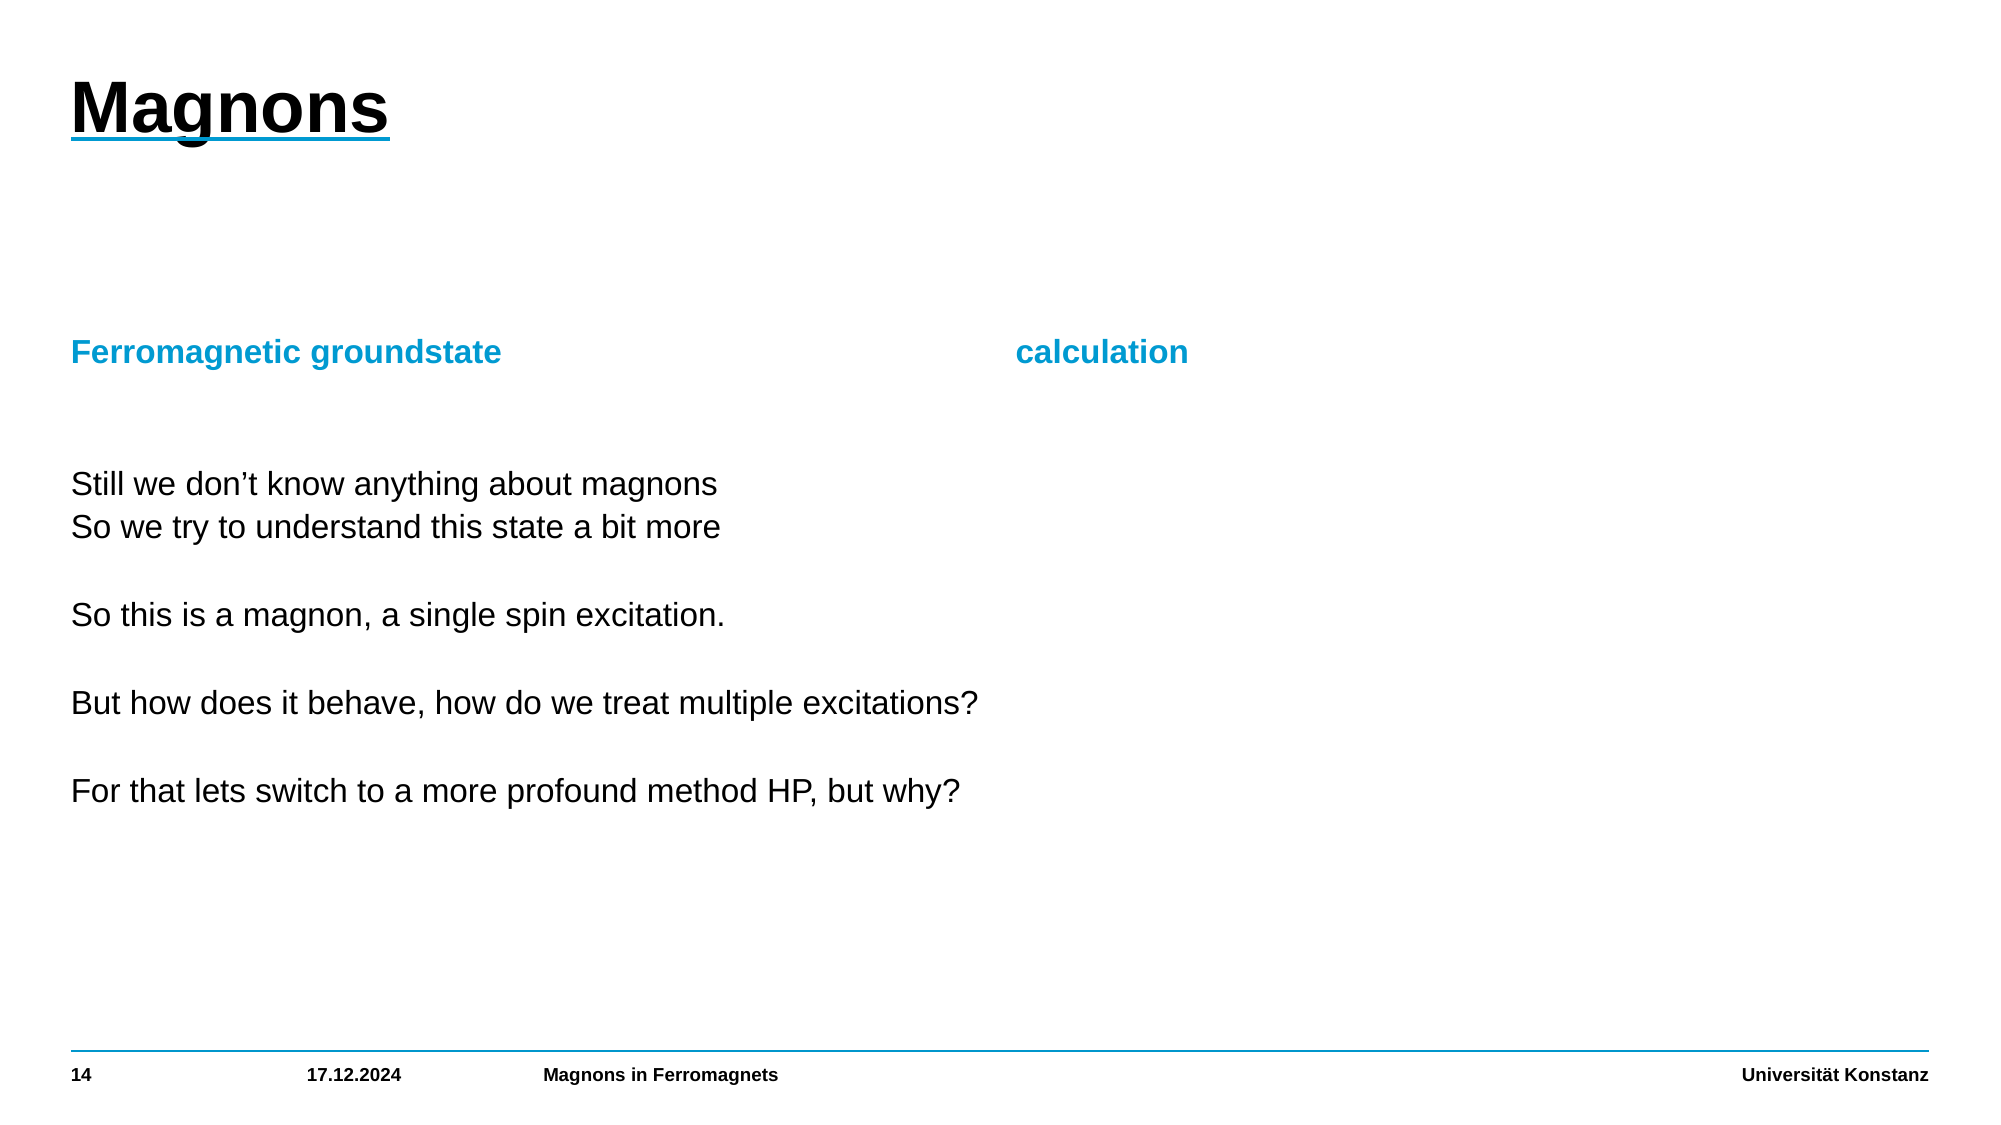

# Magnons
Ferromagnetic groundstate

Still we don’t know anything about magnons
So we try to understand this state a bit more

So this is a magnon, a single spin excitation.

But how does it behave, how do we treat multiple excitations?

For that lets switch to a more profound method HP, but why?
calculation
14
17.12.2024
Magnons in Ferromagnets